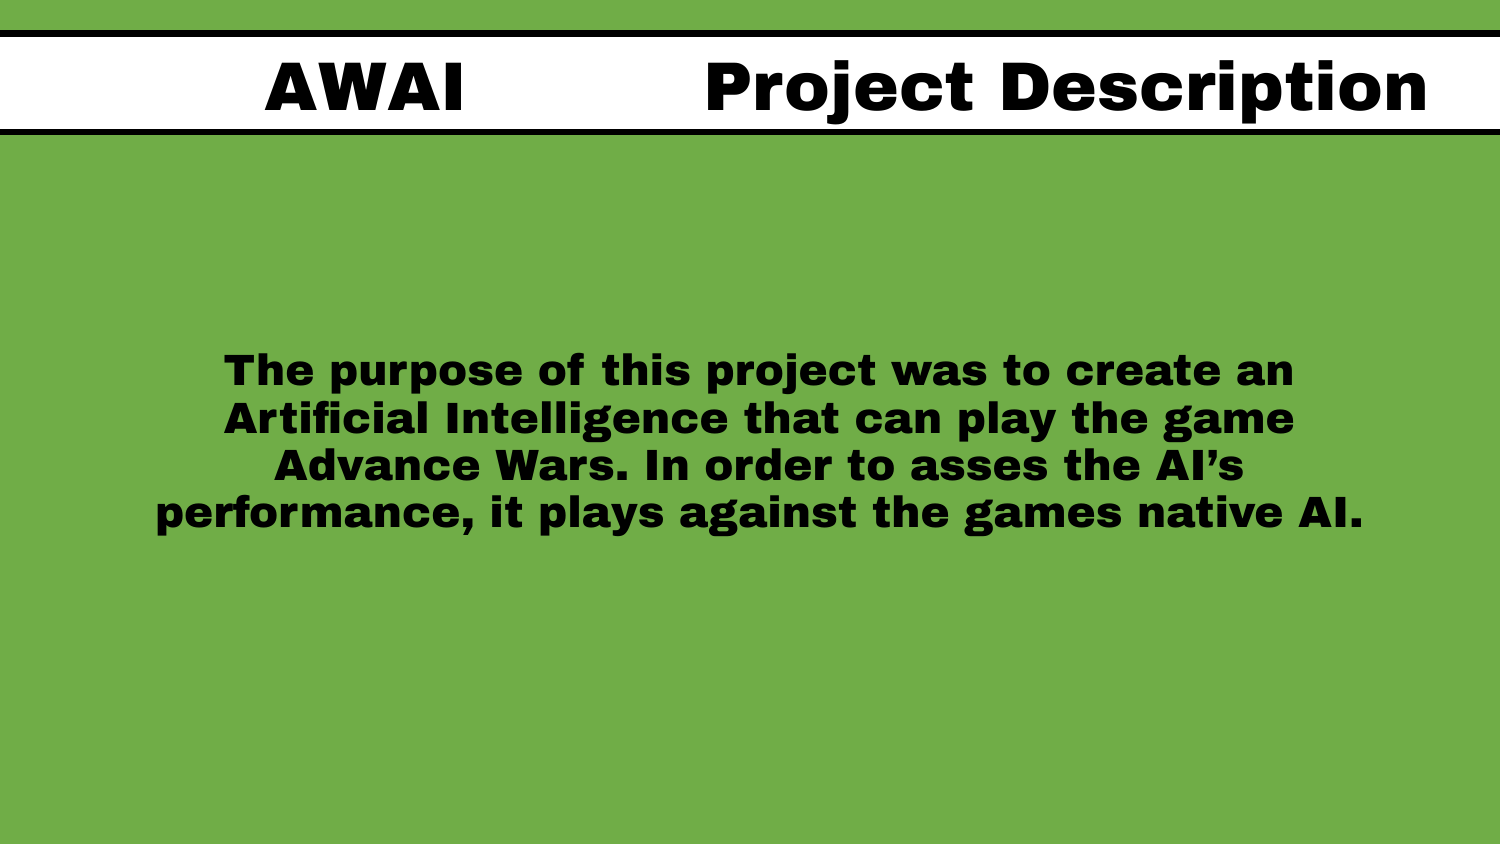

# AWAI
Project Description
The purpose of this project was to create an Artificial Intelligence that can play the game Advance Wars. In order to asses the AI’s performance, it plays against the games native AI.